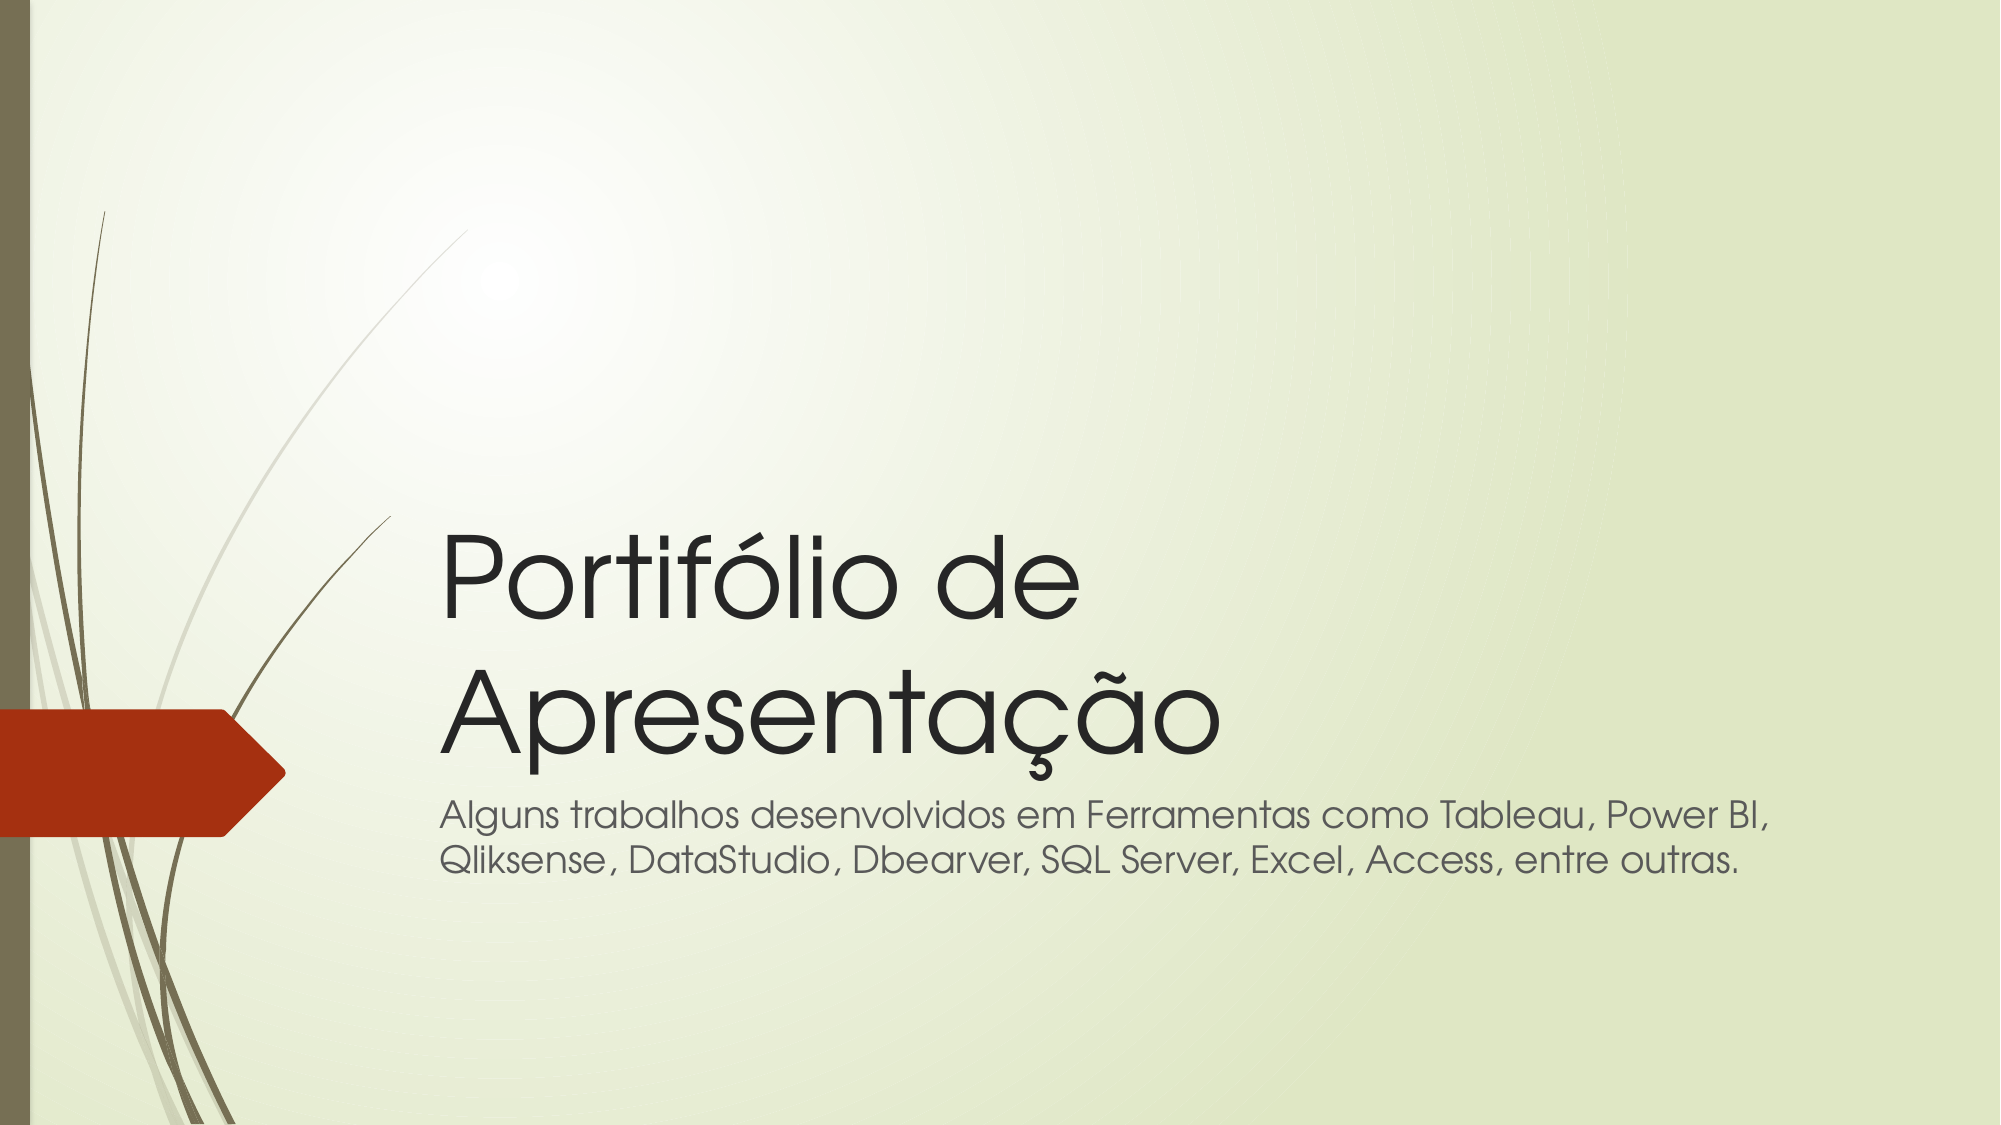

# Portifólio de Apresentação
Alguns trabalhos desenvolvidos em Ferramentas como Tableau, Power BI, Qliksense, DataStudio, Dbearver, SQL Server, Excel, Access, entre outras.